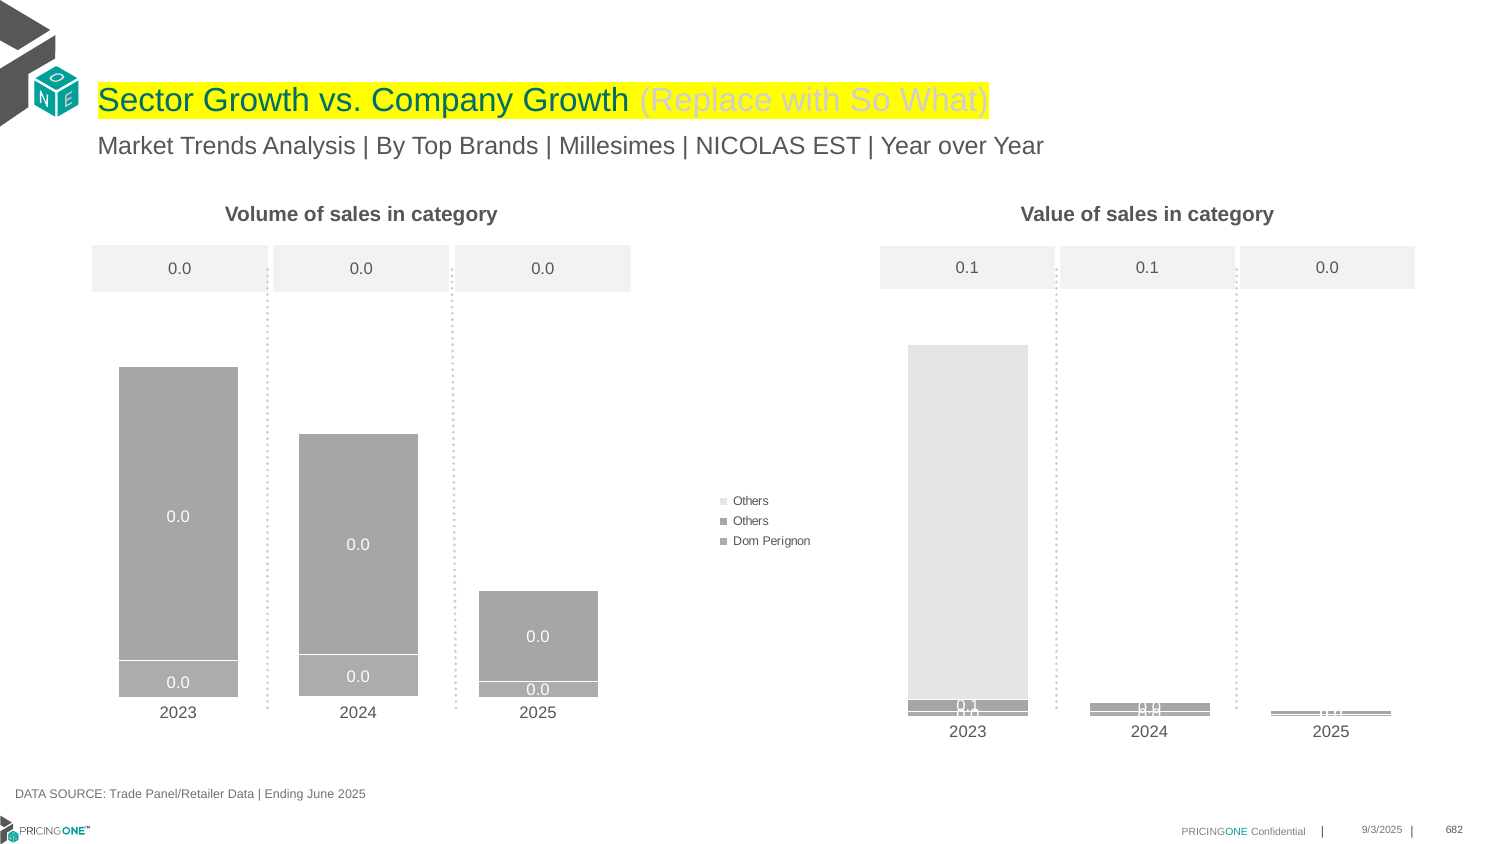

# Sector Growth vs. Company Growth (Replace with So What)
Market Trends Analysis | By Top Brands | Millesimes | NICOLAS EST | Year over Year
| Value of sales in category |  |  |
| --- | --- | --- |
| 0.1 | 0.1 | 0.0 |
| Volume of sales in category |  |  |
| --- | --- | --- |
| 0.0 | 0.0 | 0.0 |

### Chart

| Category | Dom Perignon | Others | Others |
|---|---|---|---|
| 2023 | 0.021939 | 0.056819 | 1.697000000160187 |
| 2024 | 0.023021 | 0.041938 | 0.0 |
| 2025 | 0.009126 | 0.018774 | 0.0 |

### Chart

| Category | Dom Perignon | Others | Others |
|---|---|---|---|
| 2023 | 6.4e-05 | 0.000515 | 0.0 |
| 2024 | 7.4e-05 | 0.000387 | -1.455191522836685e-11 |
| 2025 | 2.8e-05 | 0.000159 | 0.0 |
DATA SOURCE: Trade Panel/Retailer Data | Ending June 2025

9/3/2025
682